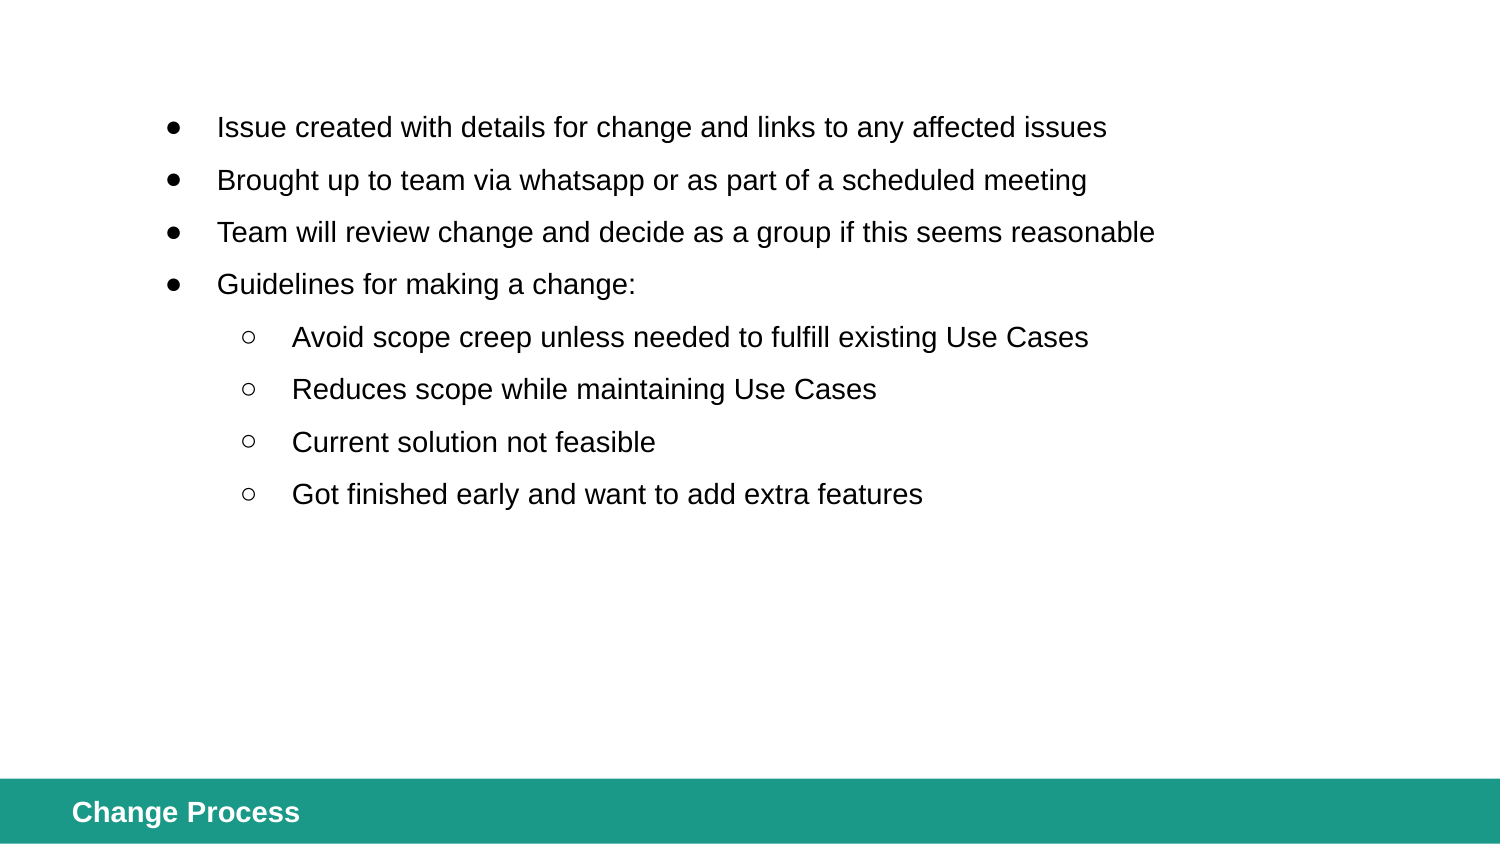

Issue created with details for change and links to any affected issues
Brought up to team via whatsapp or as part of a scheduled meeting
Team will review change and decide as a group if this seems reasonable
Guidelines for making a change:
Avoid scope creep unless needed to fulfill existing Use Cases
Reduces scope while maintaining Use Cases
Current solution not feasible
Got finished early and want to add extra features

Change Process